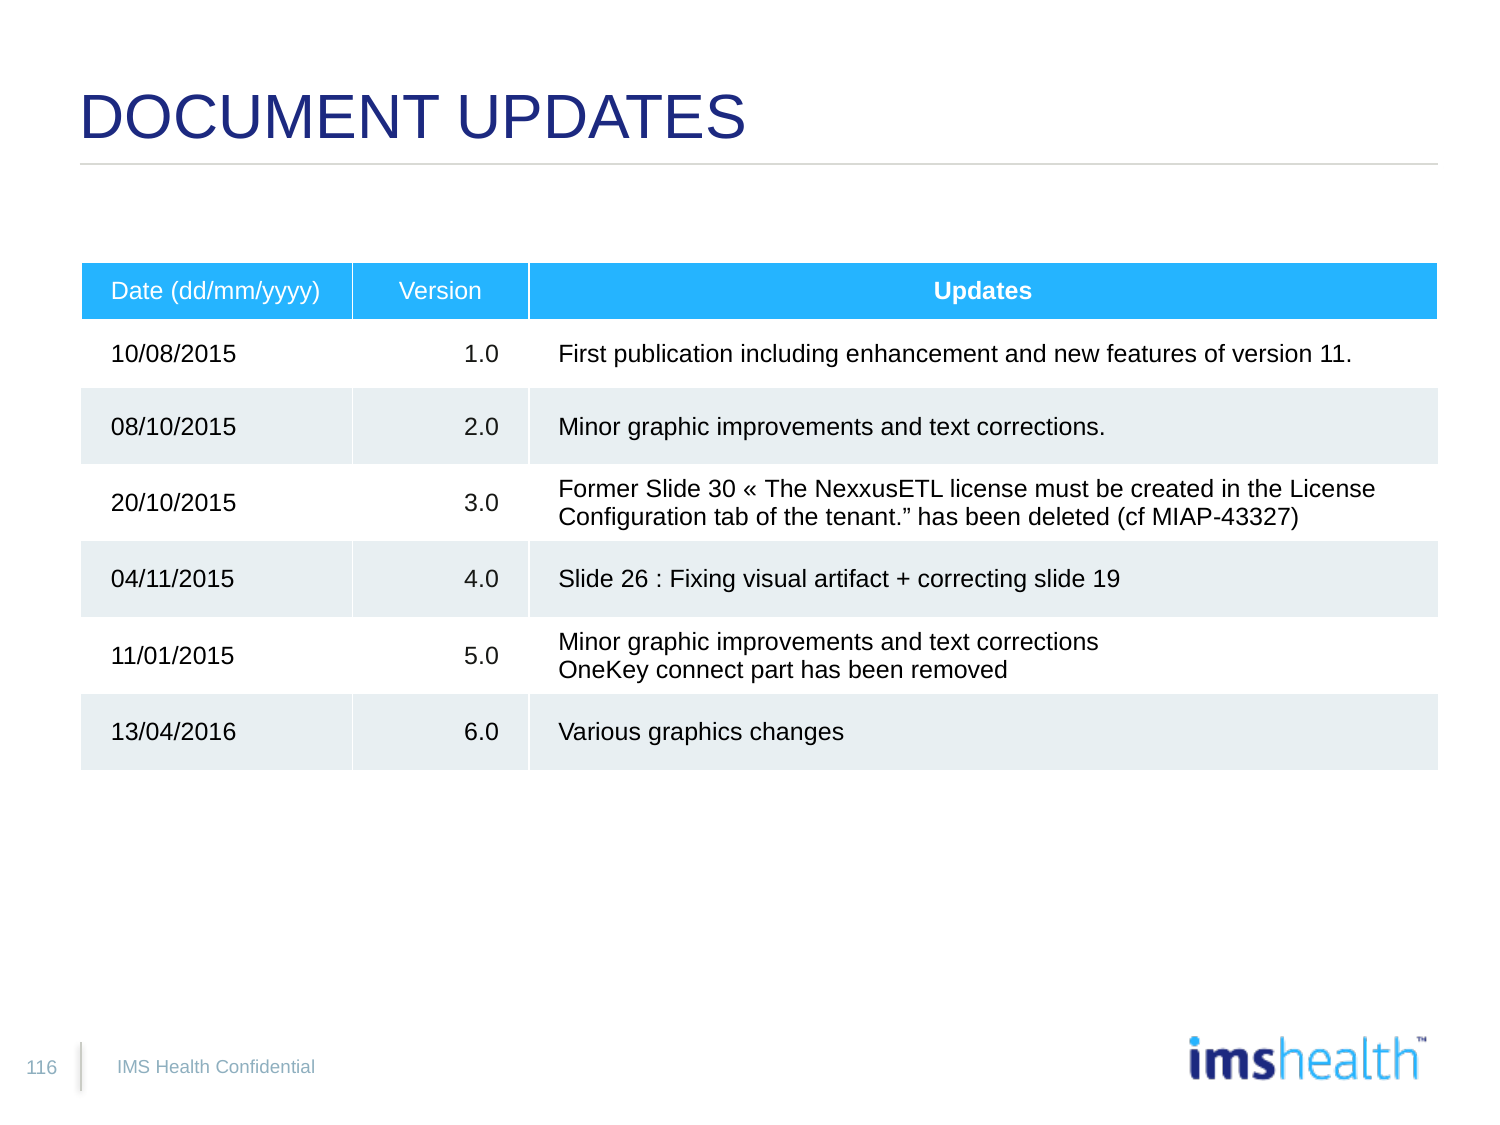

# DOCUMENT UPDATES
| Date (dd/mm/yyyy) | Version | Updates |
| --- | --- | --- |
| 10/08/2015 | 1.0 | First publication including enhancement and new features of version 11. |
| 08/10/2015 | 2.0 | Minor graphic improvements and text corrections. |
| 20/10/2015 | 3.0 | Former Slide 30 « The NexxusETL license must be created in the License Configuration tab of the tenant.” has been deleted (cf MIAP-43327) |
| 04/11/2015 | 4.0 | Slide 26 : Fixing visual artifact + correcting slide 19 |
| 11/01/2015 | 5.0 | Minor graphic improvements and text corrections OneKey connect part has been removed |
| 13/04/2016 | 6.0 | Various graphics changes |
IMS Health Confidential